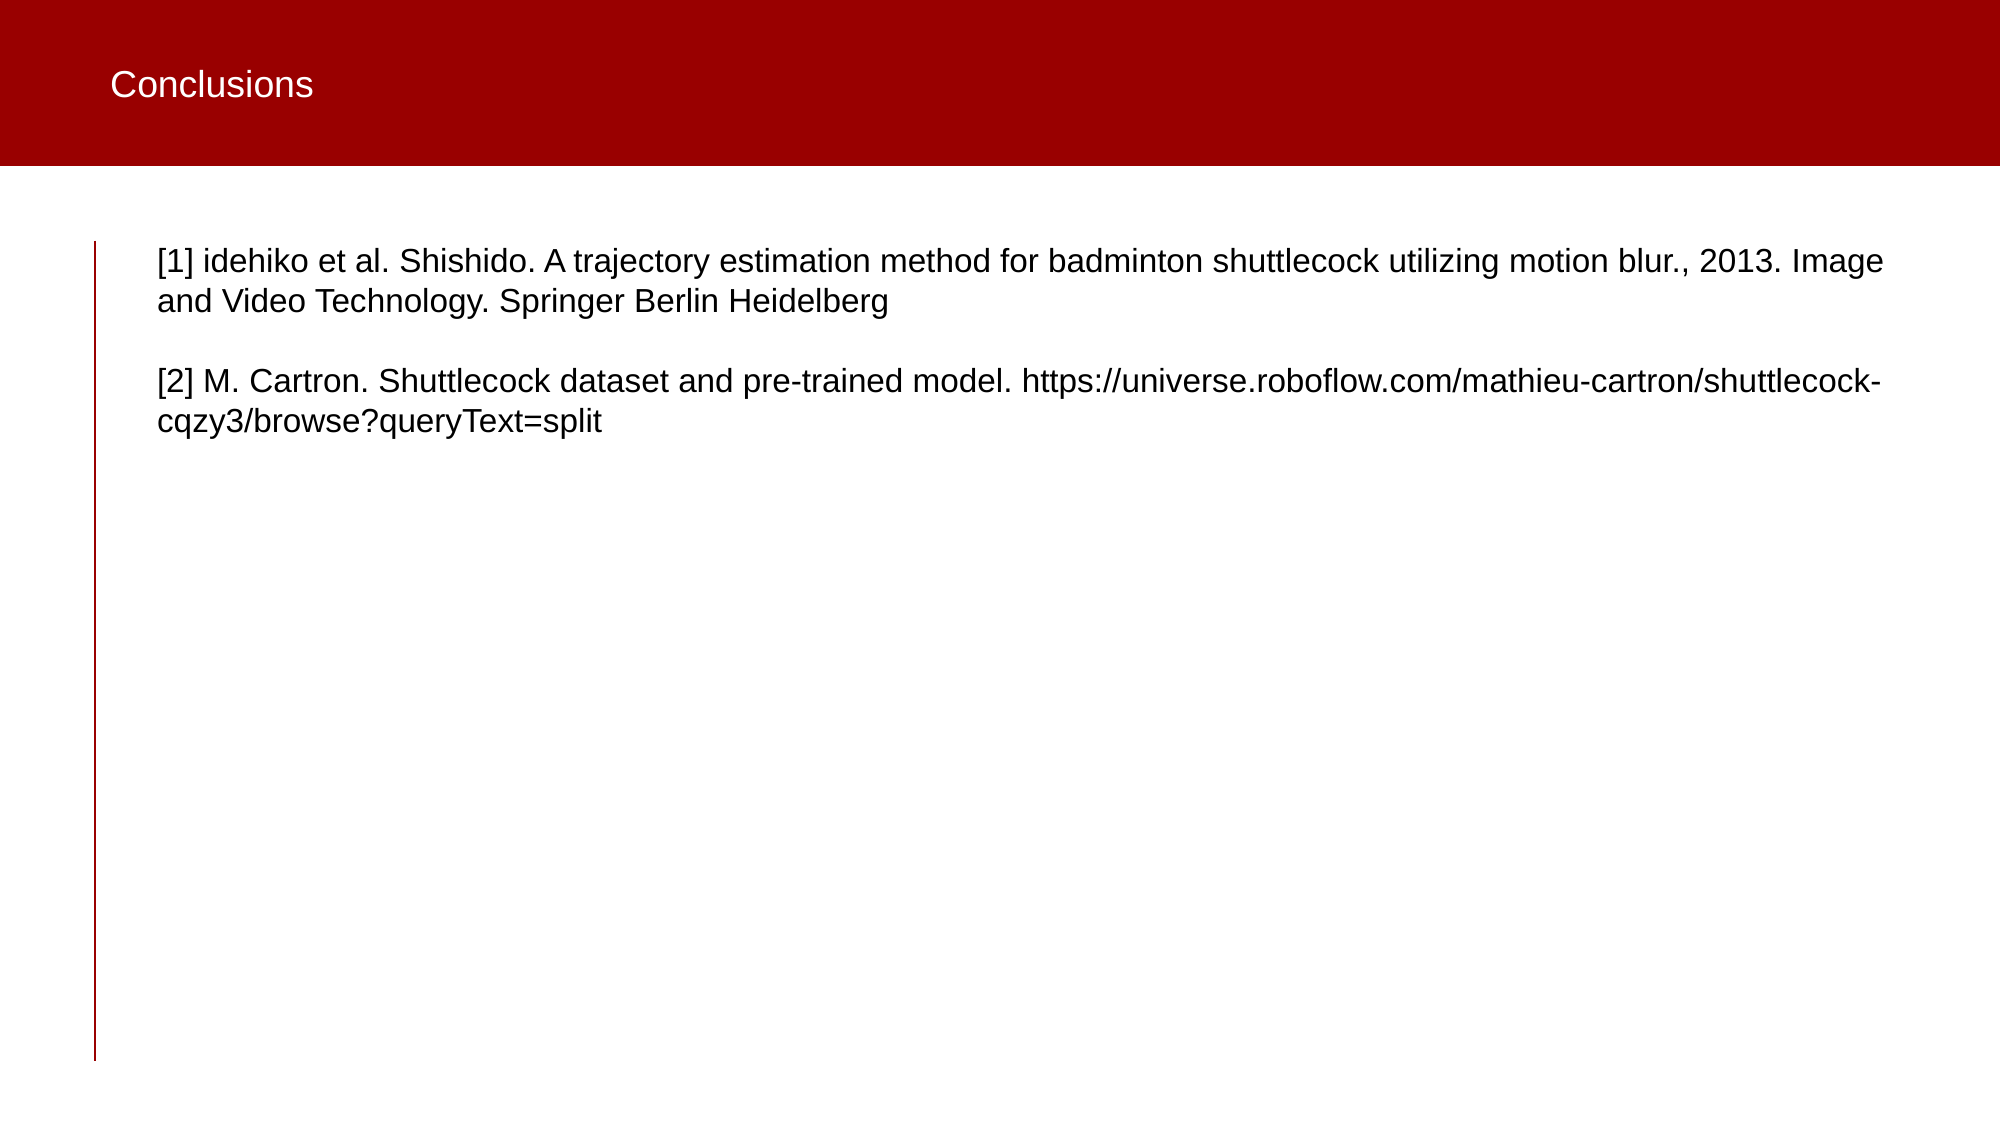

Conclusions
[1] idehiko et al. Shishido. A trajectory estimation method for badminton shuttlecock utilizing motion blur., 2013. Image and Video Technology. Springer Berlin Heidelberg

[2] M. Cartron. Shuttlecock dataset and pre-trained model. https://universe.roboflow.com/mathieu-cartron/shuttlecock-
cqzy3/browse?queryText=split